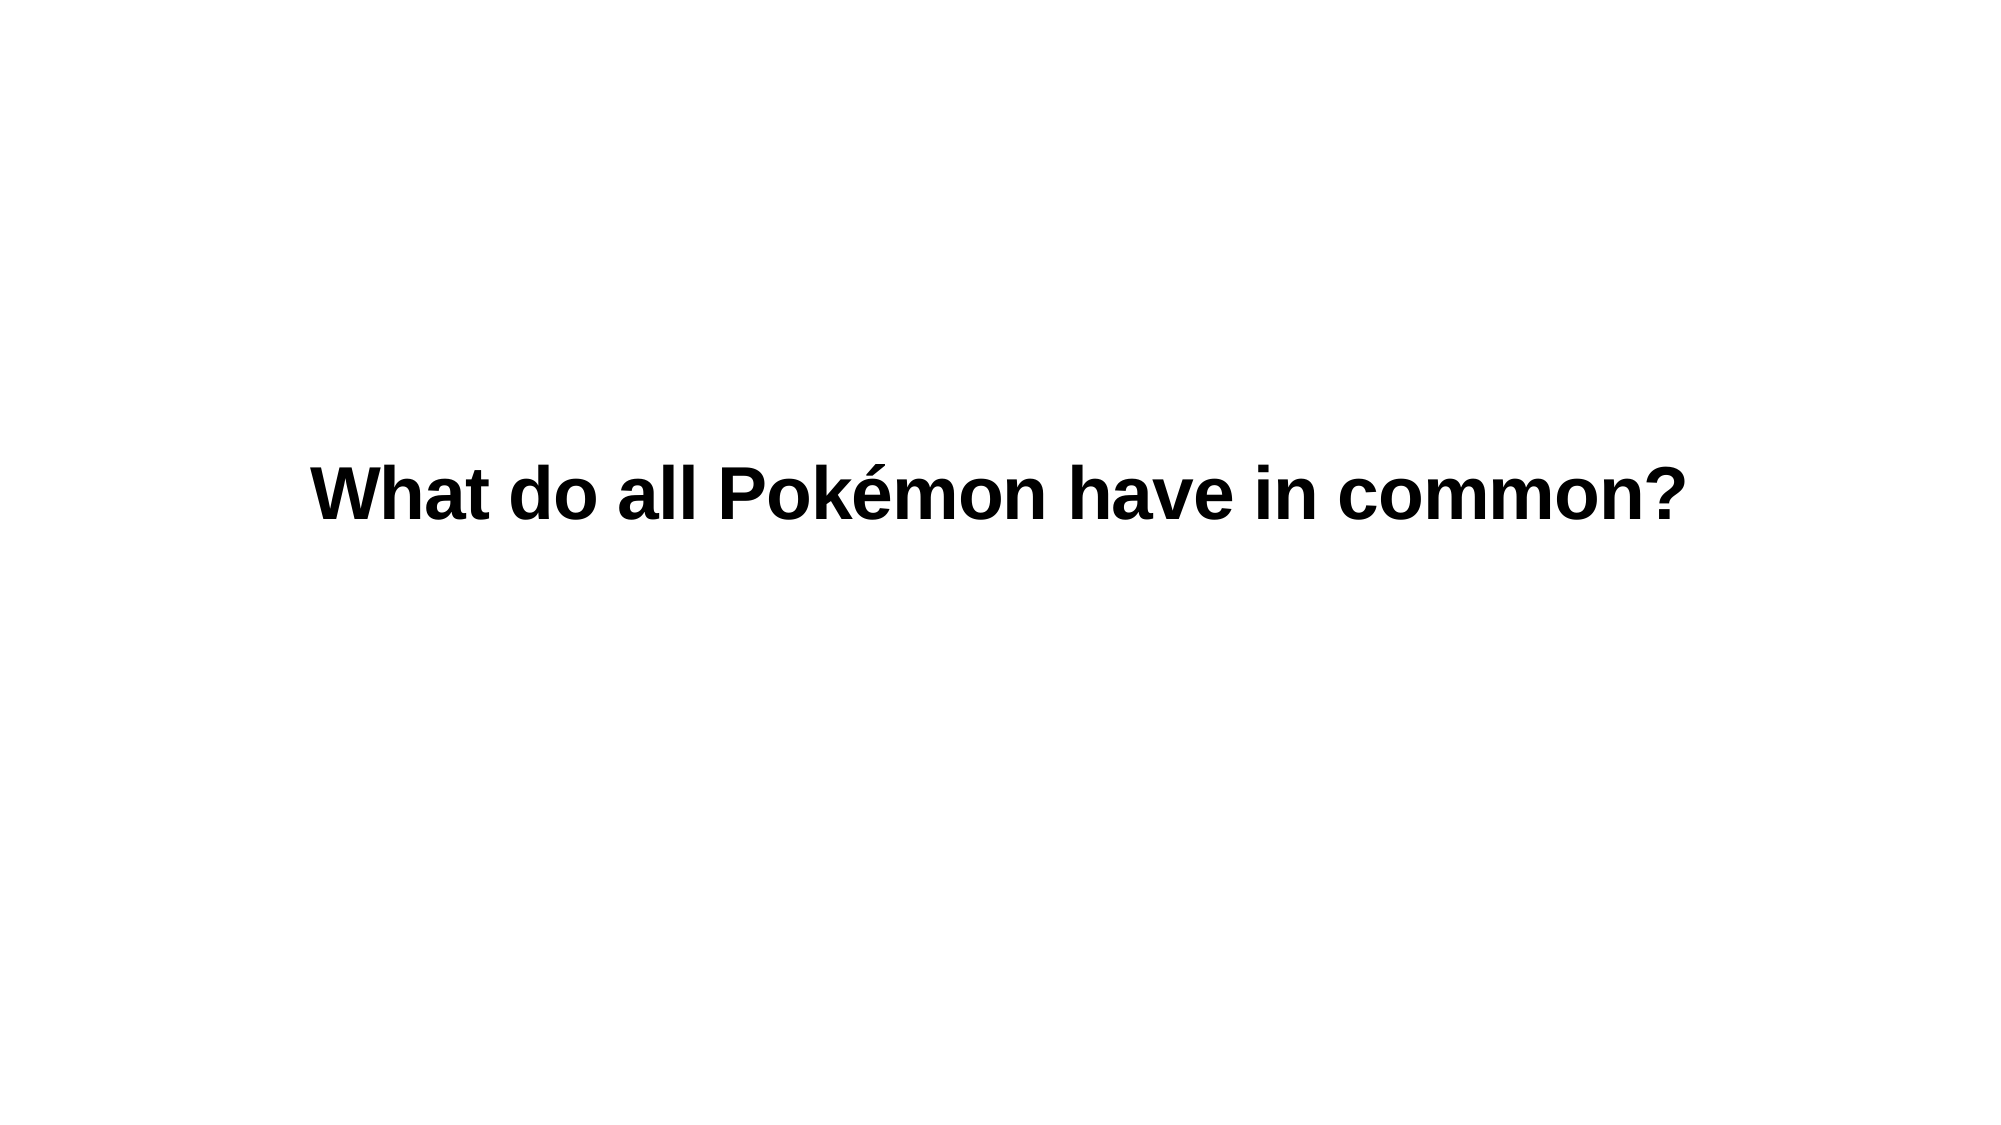

# What do all Pokémon have in common?